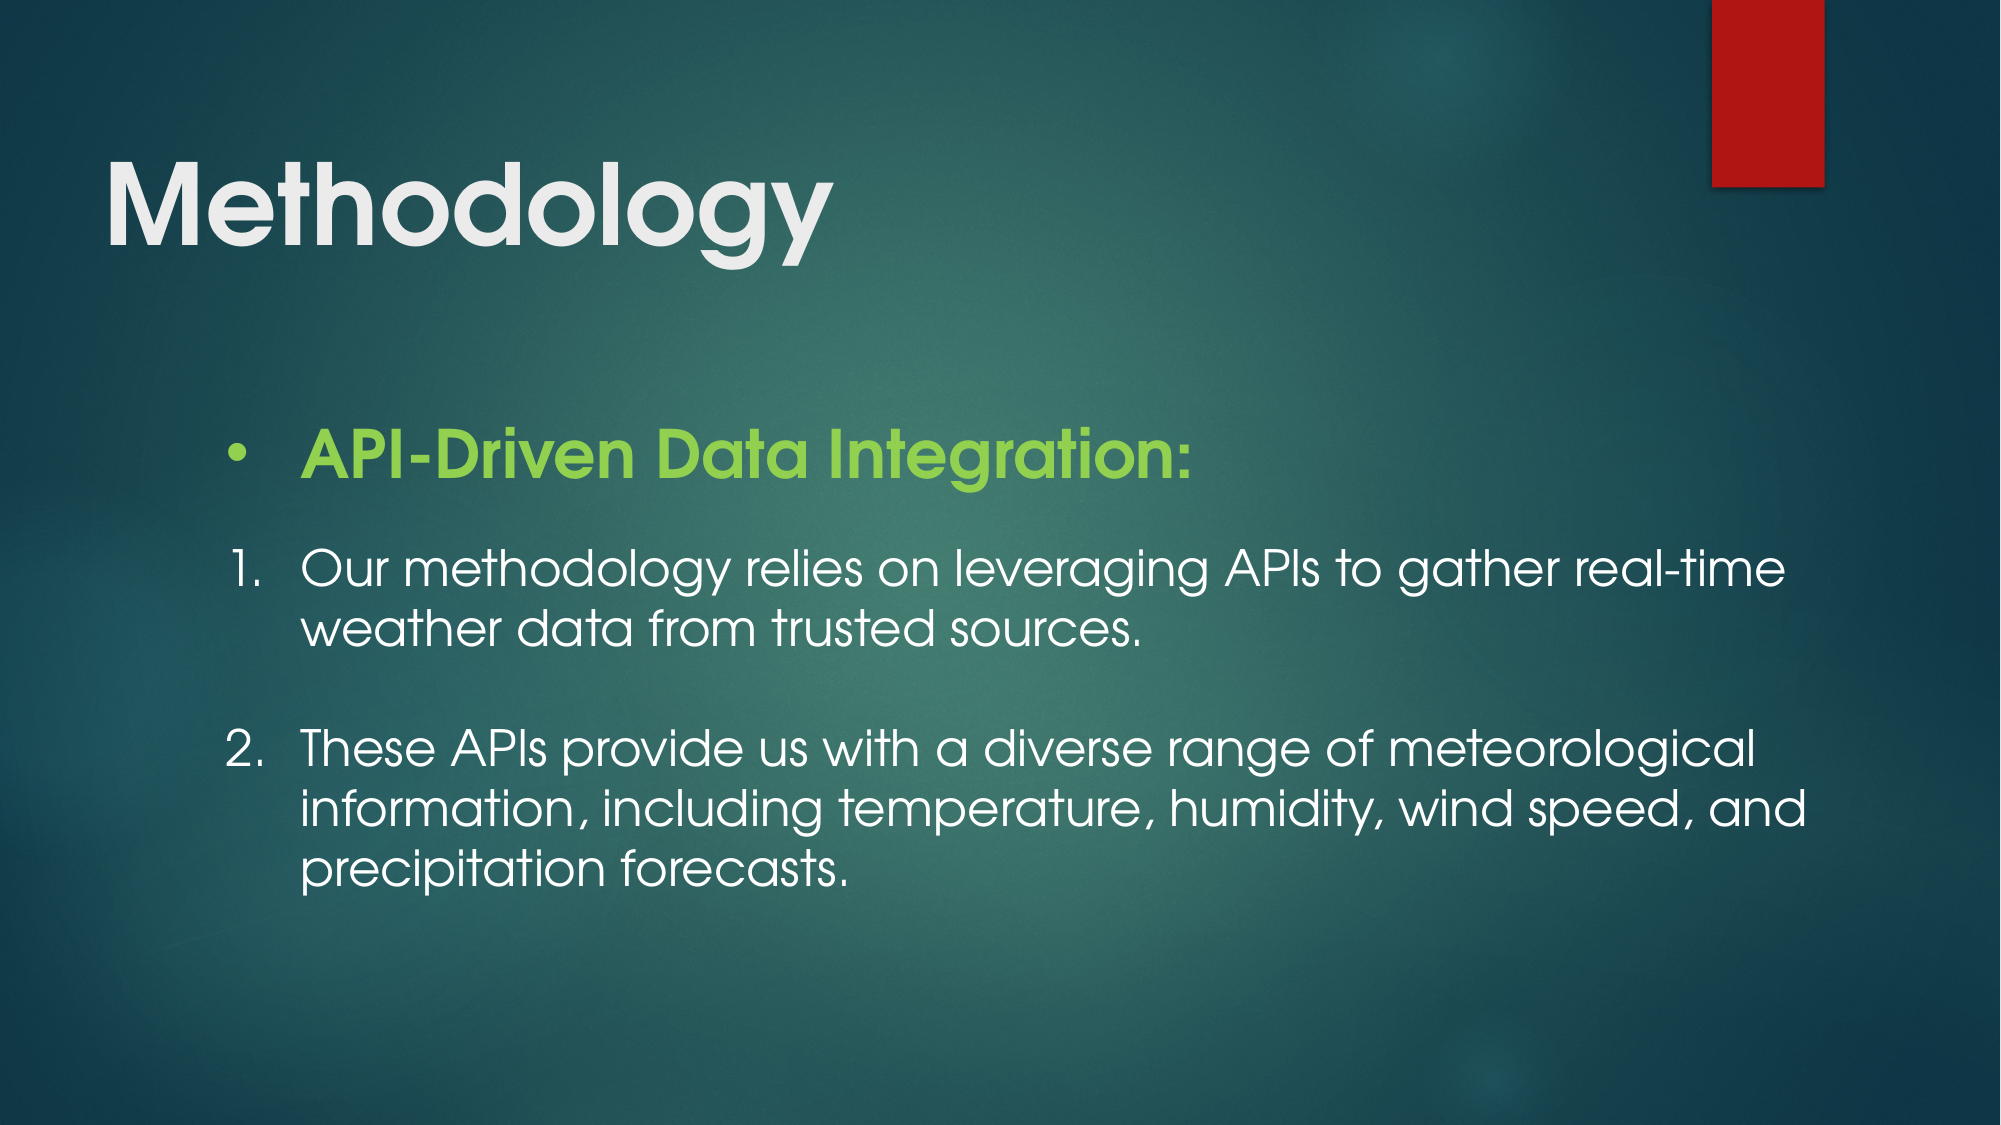

# Methodology
API-Driven Data Integration:

Our methodology relies on leveraging APIs to gather real-time weather data from trusted sources.

These APIs provide us with a diverse range of meteorological information, including temperature, humidity, wind speed, and precipitation forecasts.